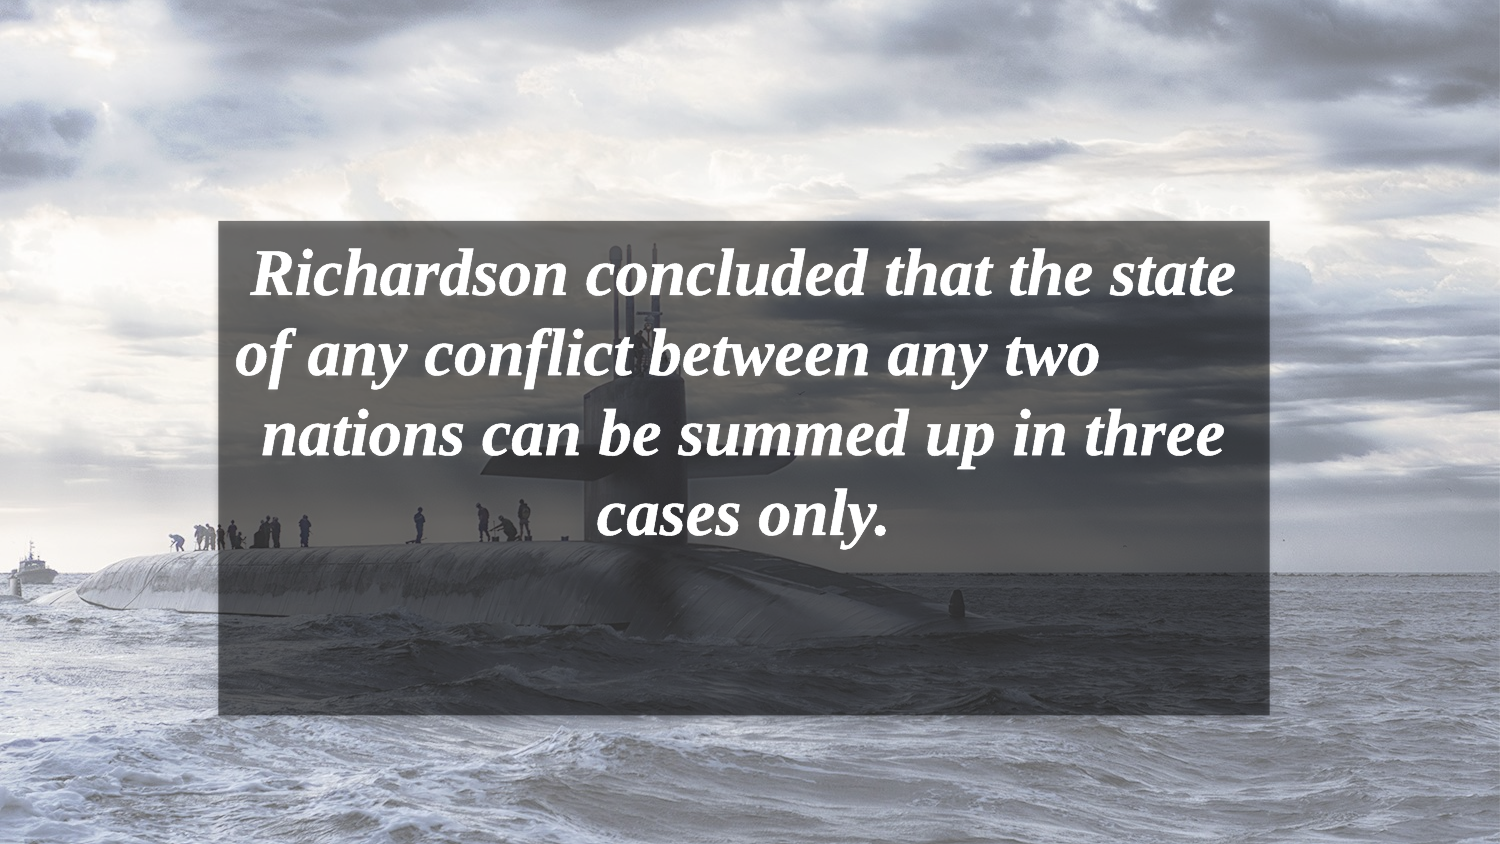

Richardson concluded that the state of any conflict between any two           nations can be summed up in three  cases only.